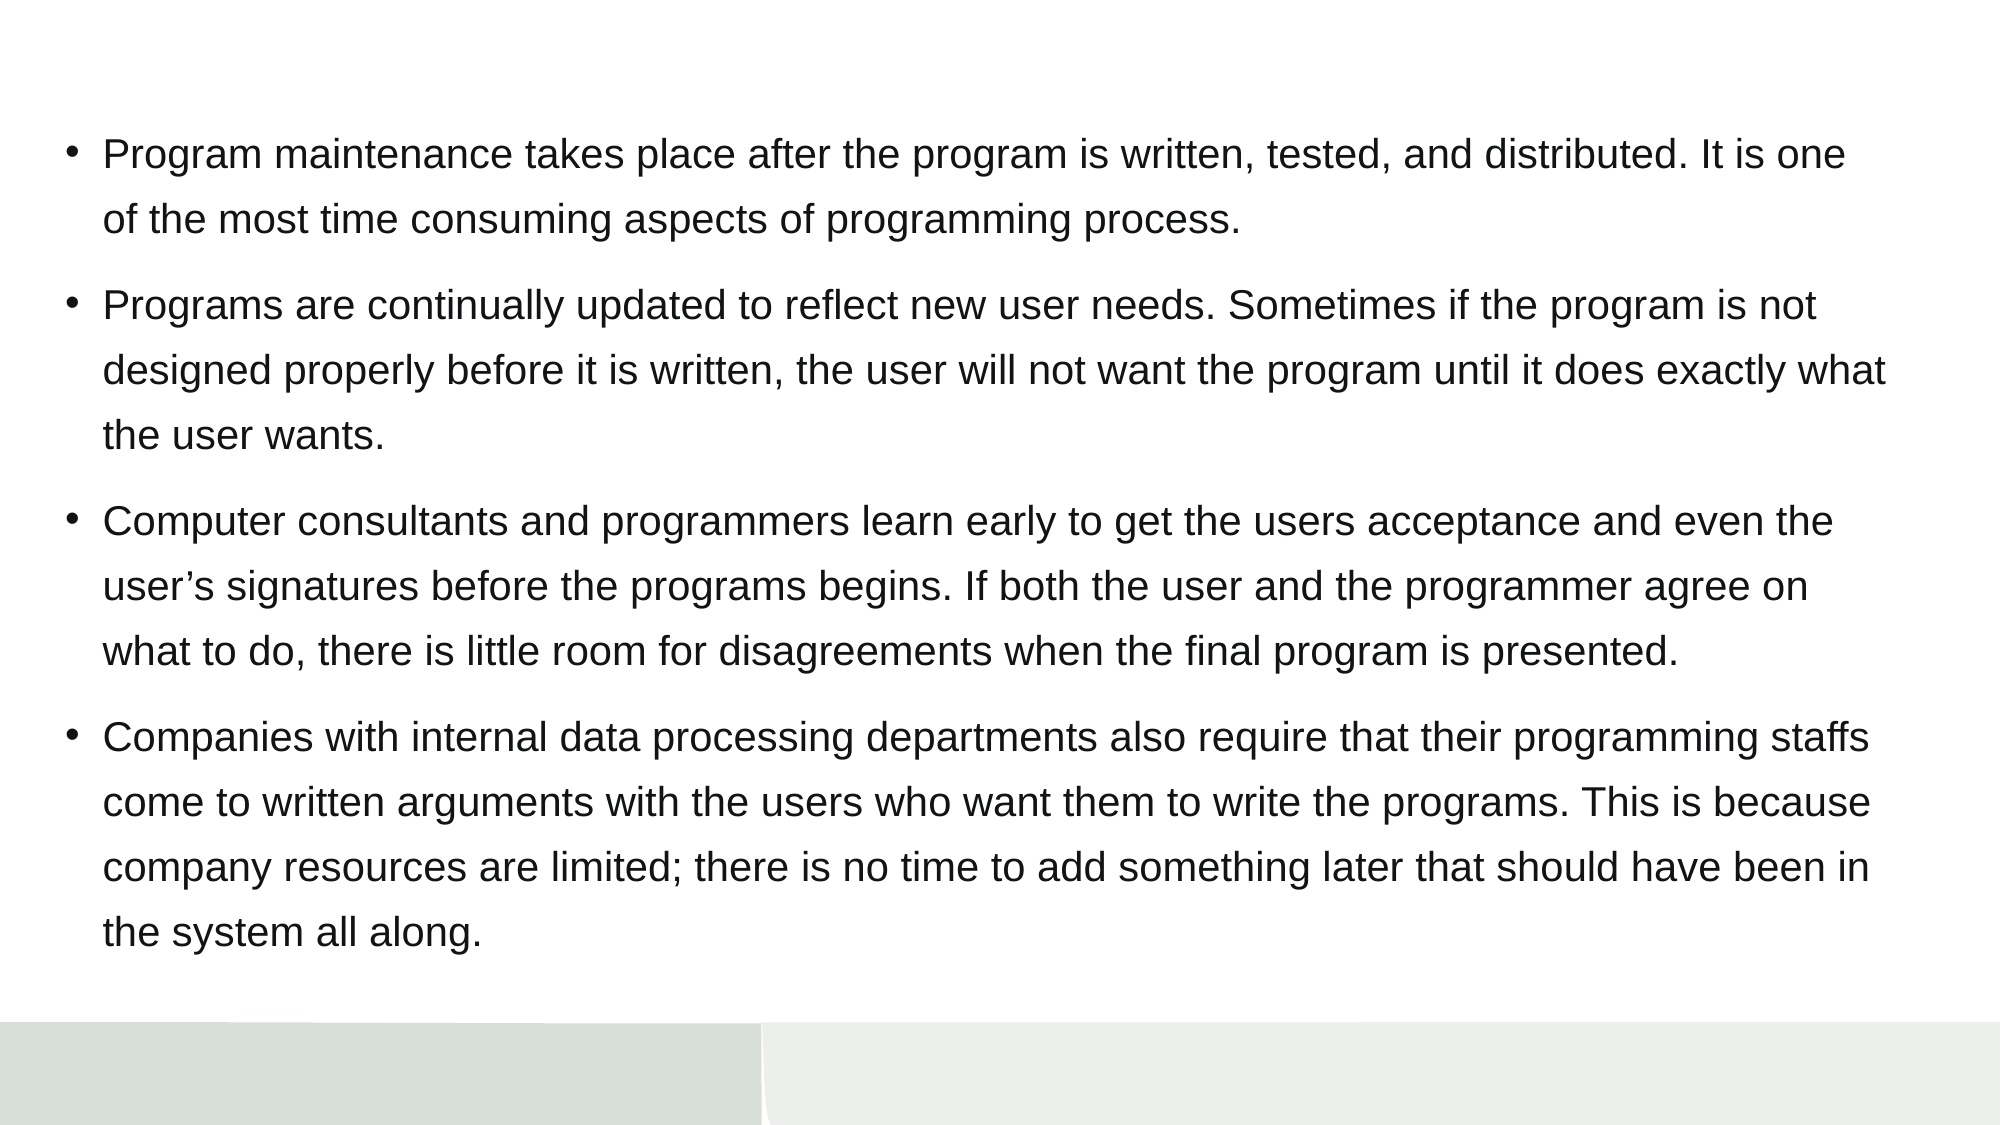

Program maintenance takes place after the program is written, tested, and distributed. It is one of the most time consuming aspects of programming process.
Programs are continually updated to reflect new user needs. Sometimes if the program is not designed properly before it is written, the user will not want the program until it does exactly what the user wants.
Computer consultants and programmers learn early to get the users acceptance and even the user’s signatures before the programs begins. If both the user and the programmer agree on what to do, there is little room for disagreements when the final program is presented.
Companies with internal data processing departments also require that their programming staffs come to written arguments with the users who want them to write the programs. This is because company resources are limited; there is no time to add something later that should have been in the system all along.